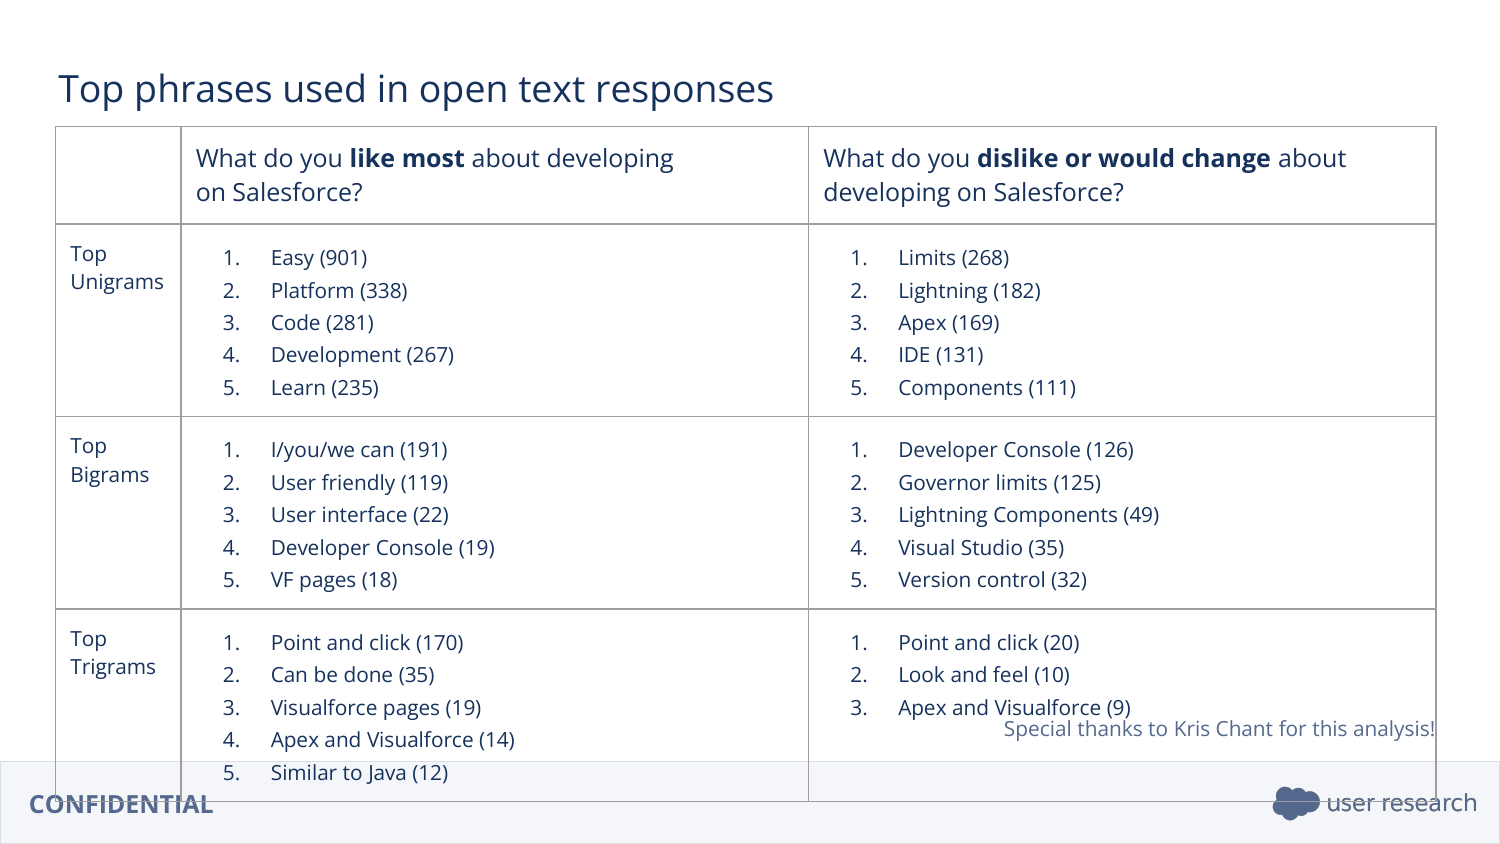

Top phrases used in open text responses
|  | What do you like most about developing on Salesforce? | What do you dislike or would change about developing on Salesforce? |
| --- | --- | --- |
| Top Unigrams | Easy (901) Platform (338) Code (281) Development (267) Learn (235) | Limits (268) Lightning (182) Apex (169) IDE (131) Components (111) |
| Top Bigrams | I/you/we can (191) User friendly (119) User interface (22) Developer Console (19) VF pages (18) | Developer Console (126) Governor limits (125) Lightning Components (49) Visual Studio (35) Version control (32) |
| Top Trigrams | Point and click (170) Can be done (35) Visualforce pages (19) Apex and Visualforce (14) Similar to Java (12) | Point and click (20) Look and feel (10) Apex and Visualforce (9) |
Special thanks to Kris Chant for this analysis!